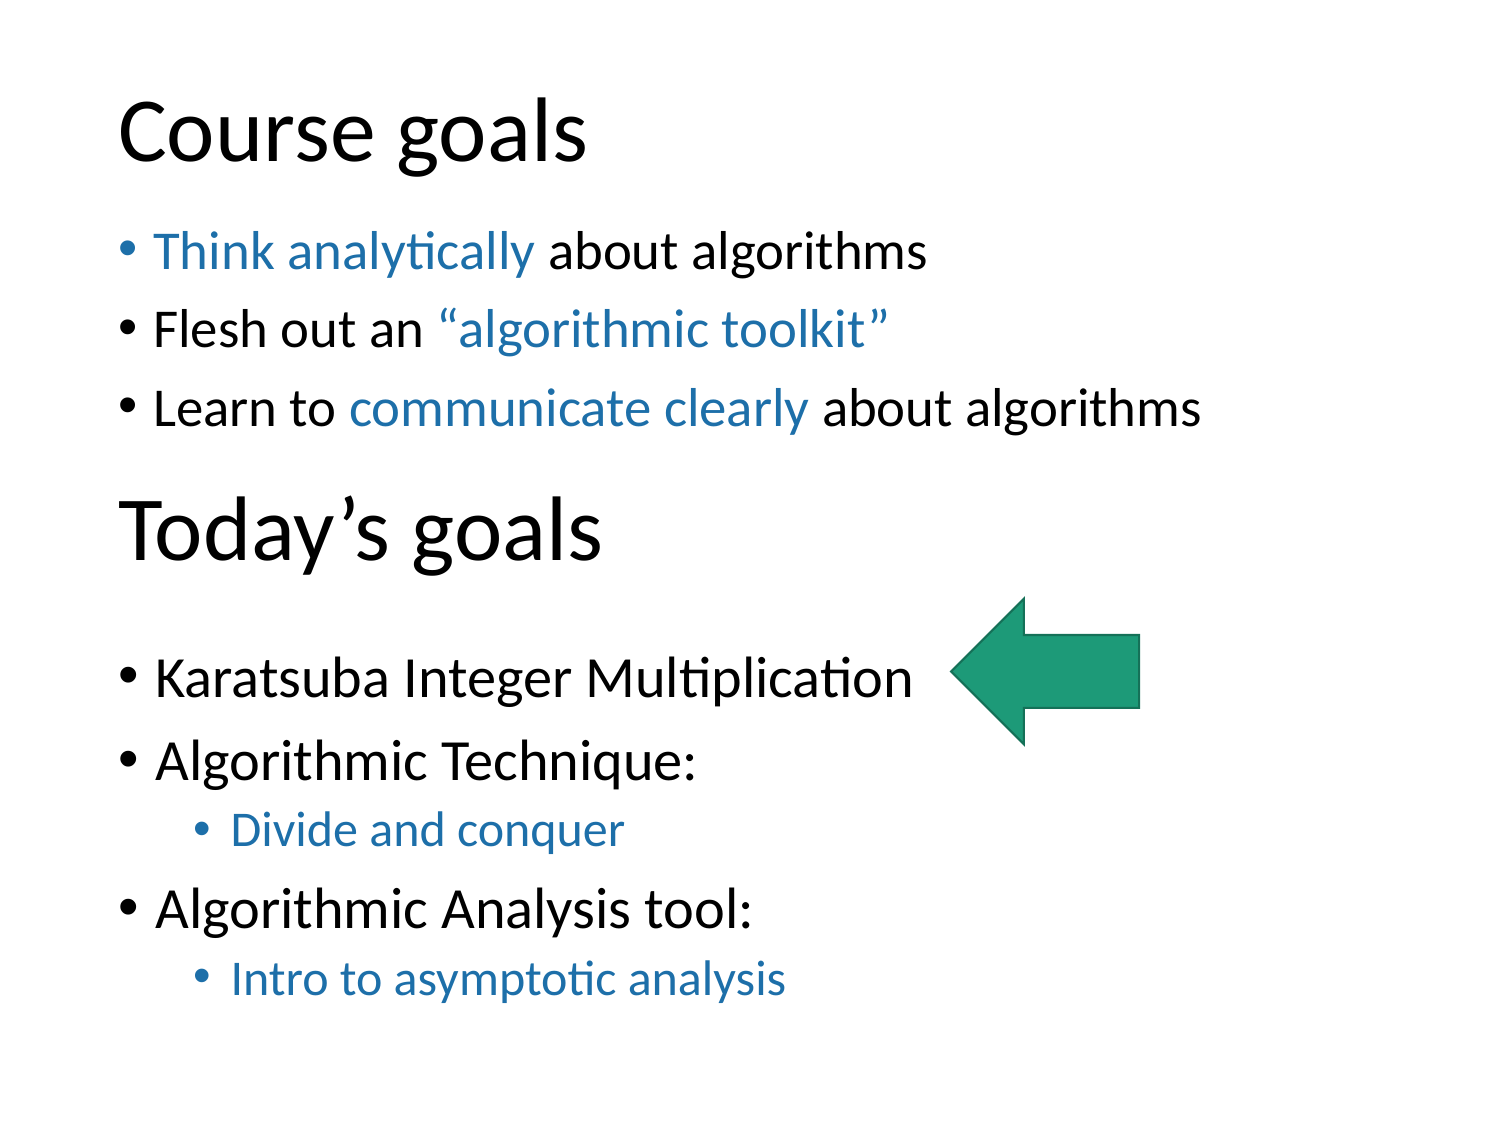

Course goals
Think analytically about algorithms
Flesh out an “algorithmic toolkit”
Learn to communicate clearly about algorithms
# Today’s goals

Karatsuba Integer Multiplication
Algorithmic Technique:
Divide and conquer
Algorithmic Analysis tool:
Intro to asymptotic analysis